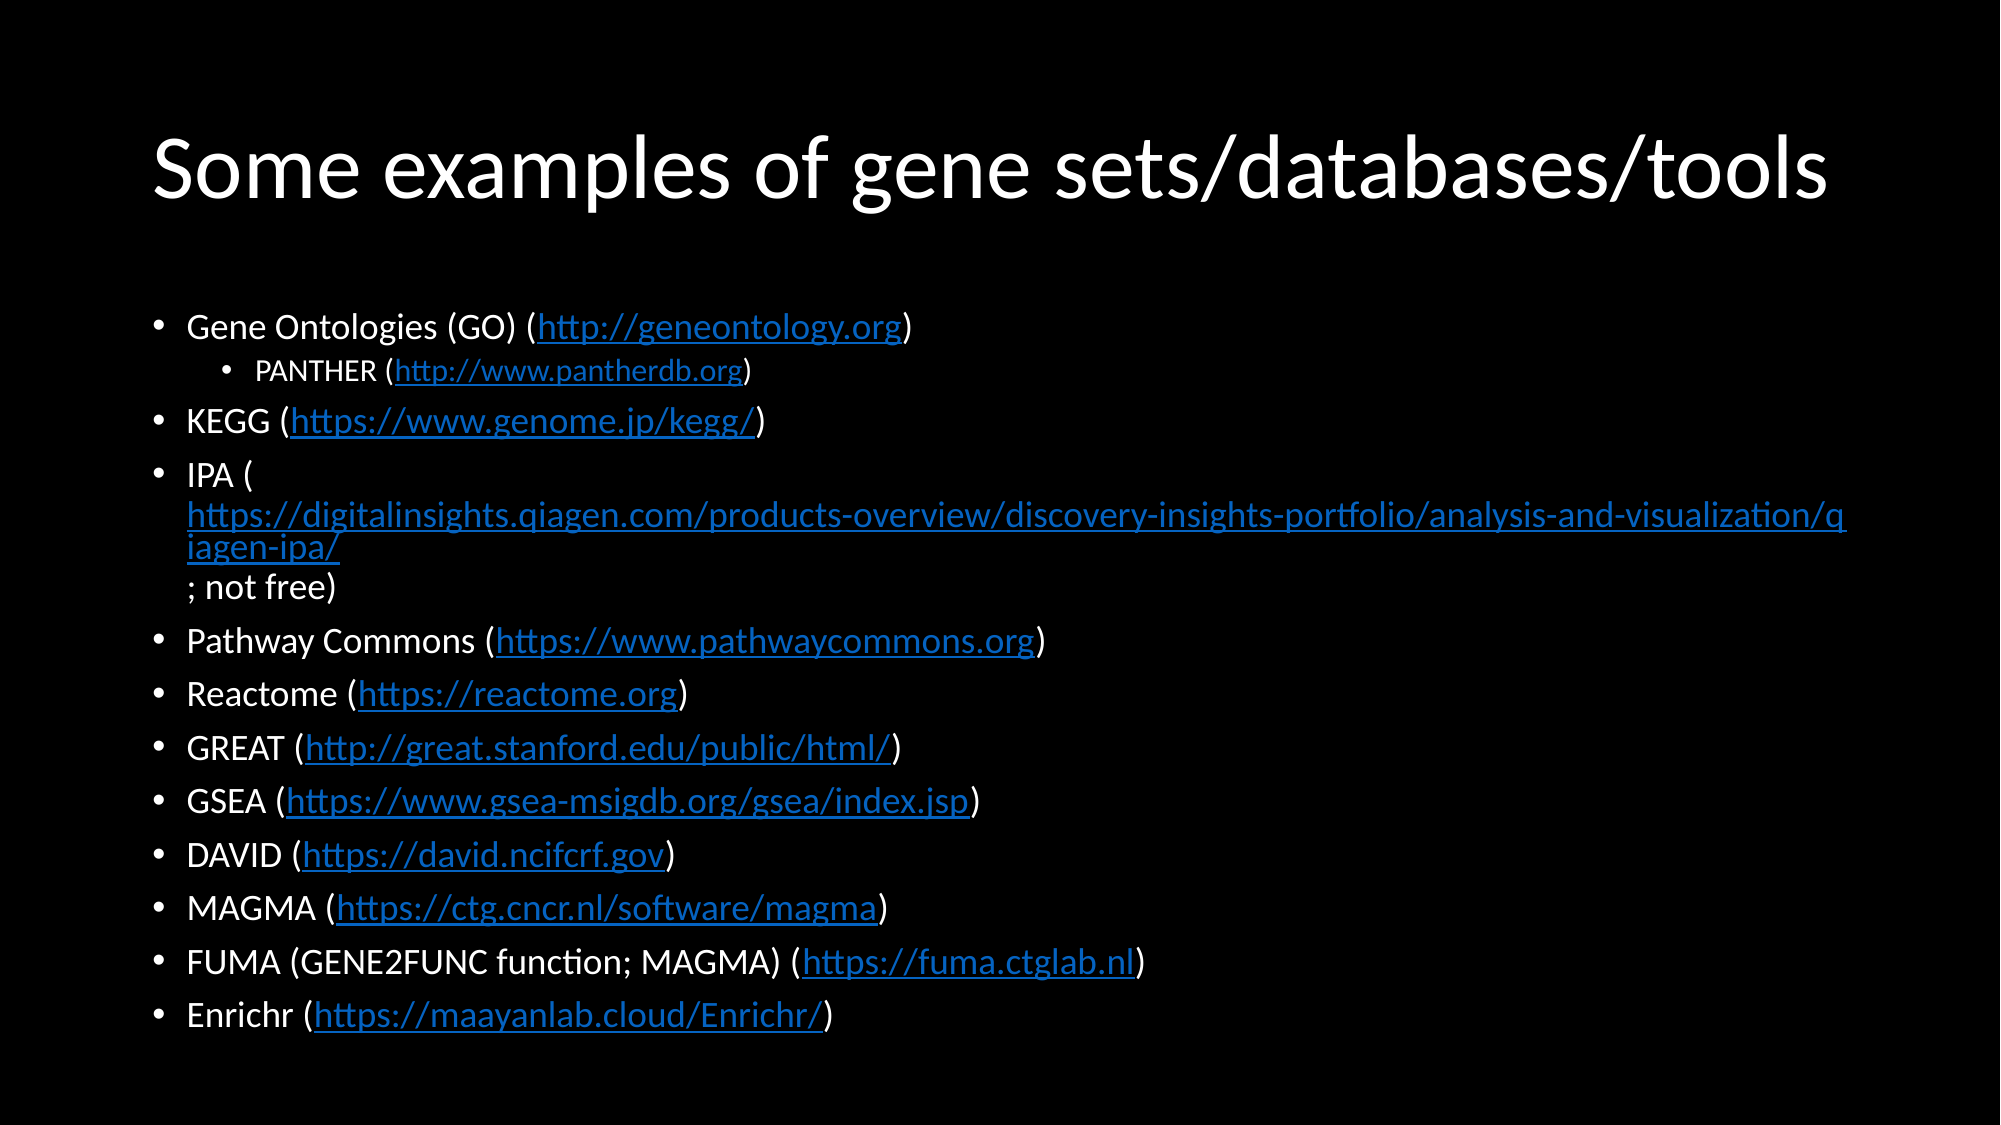

# Some examples of gene sets/databases/tools
Gene Ontologies (GO) (http://geneontology.org)
PANTHER (http://www.pantherdb.org)
KEGG (https://www.genome.jp/kegg/)
IPA (https://digitalinsights.qiagen.com/products-overview/discovery-insights-portfolio/analysis-and-visualization/qiagen-ipa/; not free)
Pathway Commons (https://www.pathwaycommons.org)
Reactome (https://reactome.org)
GREAT (http://great.stanford.edu/public/html/)
GSEA (https://www.gsea-msigdb.org/gsea/index.jsp)
DAVID (https://david.ncifcrf.gov)
MAGMA (https://ctg.cncr.nl/software/magma)
FUMA (GENE2FUNC function; MAGMA) (https://fuma.ctglab.nl)
Enrichr (https://maayanlab.cloud/Enrichr/)